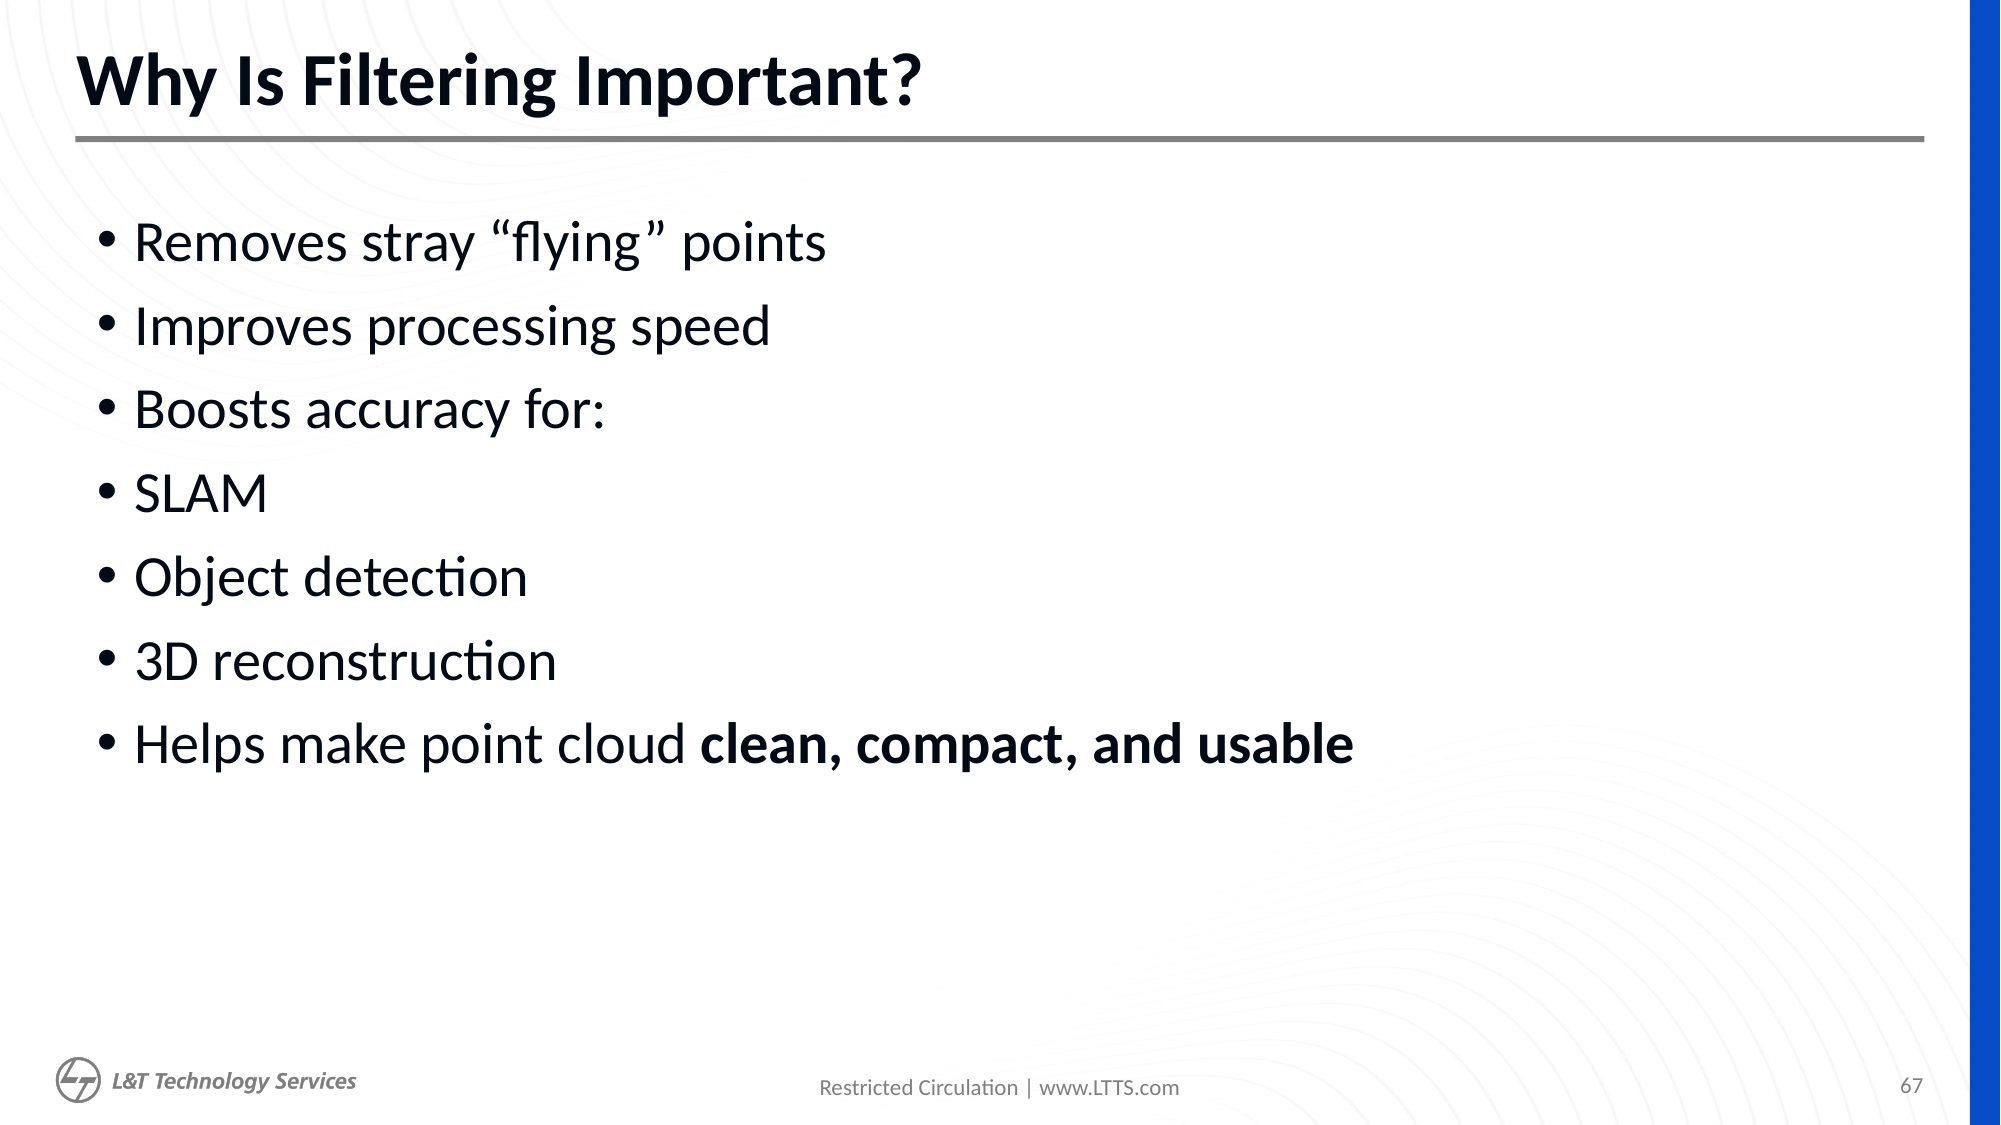

# Why Is Filtering Important?
Removes stray “flying” points
Improves processing speed
Boosts accuracy for:
SLAM
Object detection
3D reconstruction
Helps make point cloud clean, compact, and usable